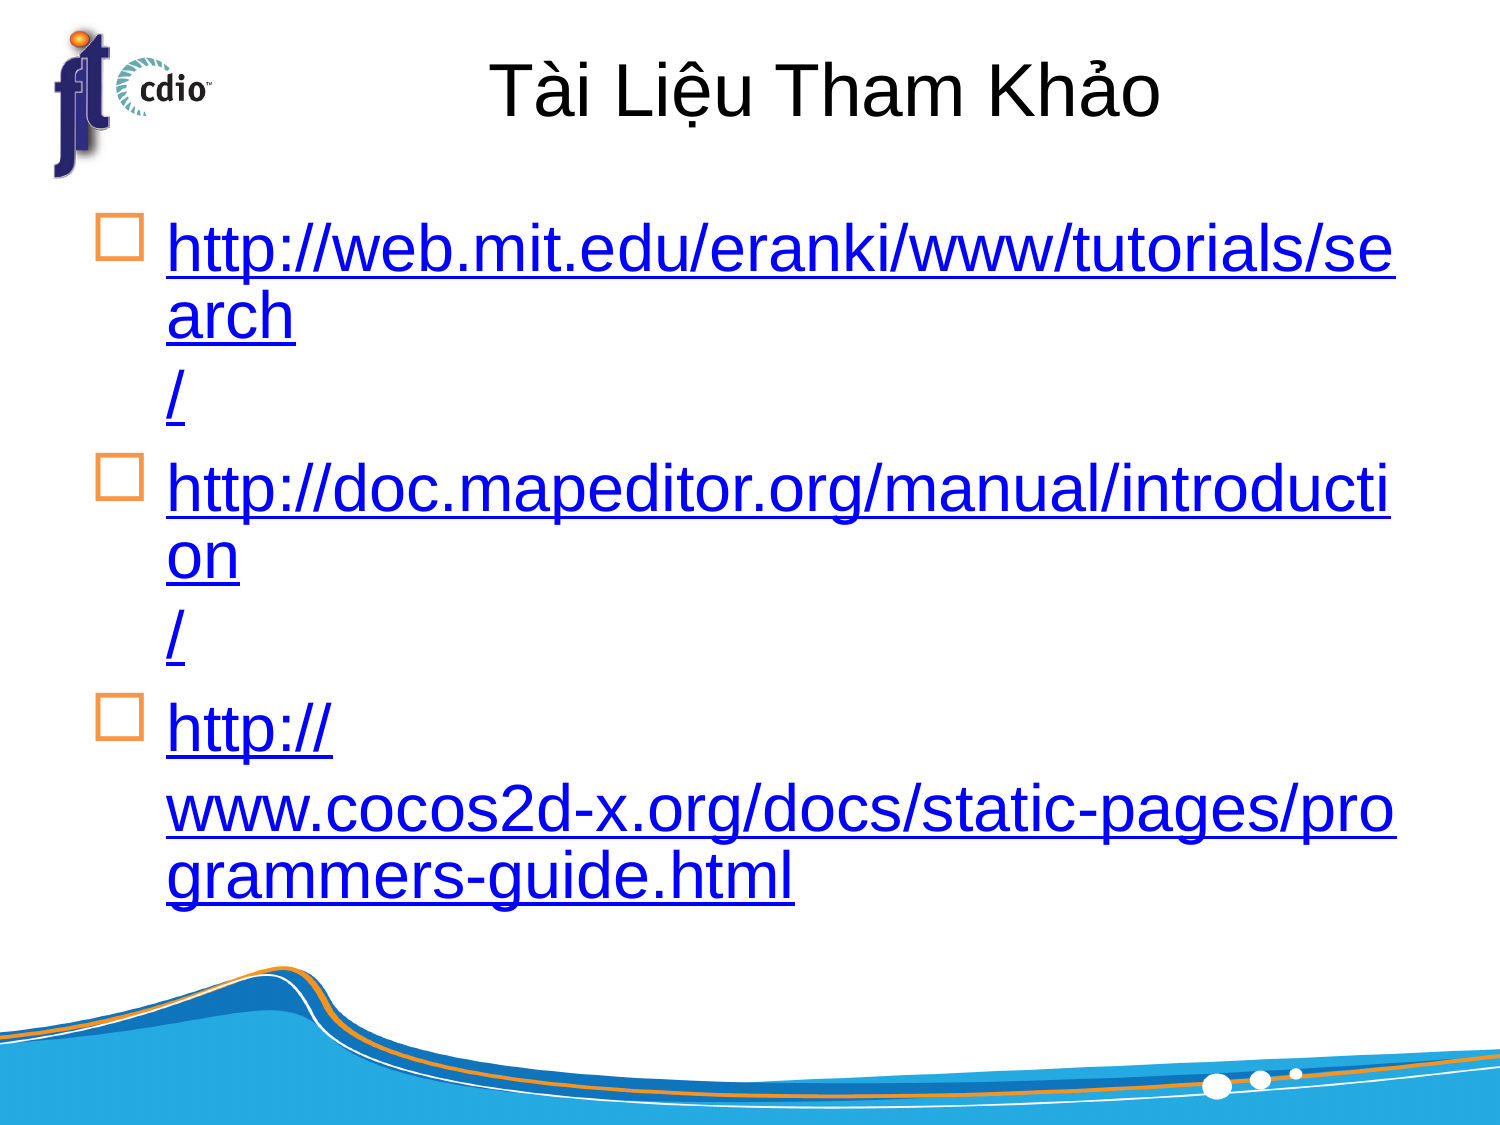

# Tài Liệu Tham Khảo
http://web.mit.edu/eranki/www/tutorials/search/
http://doc.mapeditor.org/manual/introduction/
http://www.cocos2d-x.org/docs/static-pages/programmers-guide.html